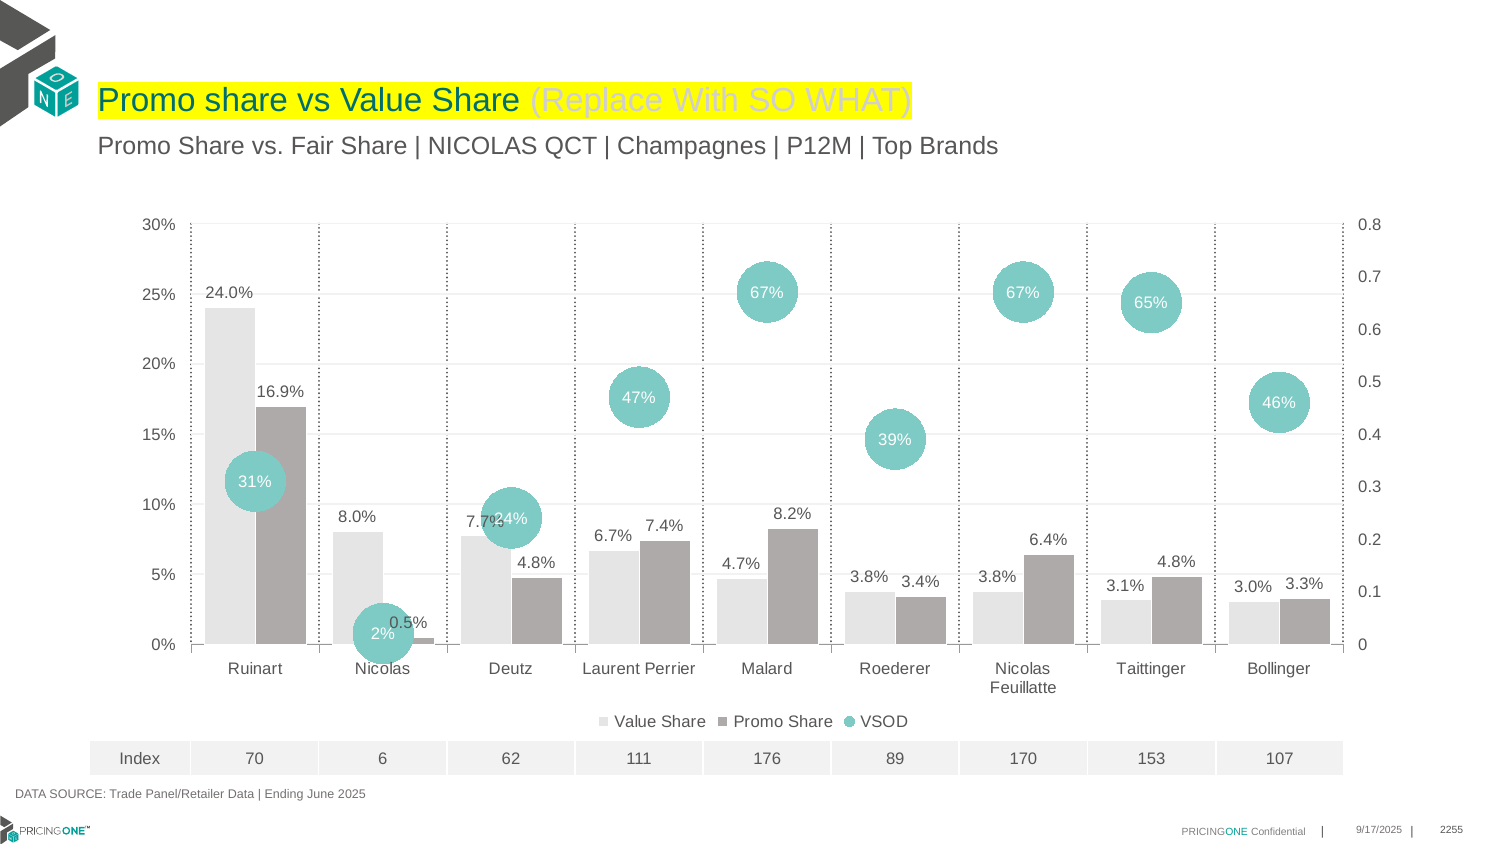

# Promo share vs Value Share (Replace With SO WHAT)
Promo Share vs. Fair Share | NICOLAS QCT | Champagnes | P12M | Top Brands

### Chart

| Category | Value Share | Promo Share | VSOD |
|---|---|---|---|
| Ruinart | 0.24047096681946653 | 0.1693290701028267 | 0.31 |
| Nicolas | 0.08041914578959394 | 0.004535911769746061 | 0.02 |
| Deutz | 0.07711068162227867 | 0.047599922991050175 | 0.24 |
| Laurent Perrier | 0.06673016483522988 | 0.07423006917406491 | 0.47 |
| Malard | 0.04675954797476928 | 0.08219118670650634 | 0.67 |
| Roederer | 0.037818986548709674 | 0.033607495537782694 | 0.39 |
| Nicolas Feuillatte | 0.03774322019373299 | 0.06398759676364951 | 0.67 |
| Taittinger | 0.03145947966666487 | 0.04815386557424911 | 0.65 |
| Bollinger | 0.030417692285735445 | 0.032529229198239515 | 0.46 |
| Index | 70 | 6 | 62 | 111 | 176 | 89 | 170 | 153 | 107 |
| --- | --- | --- | --- | --- | --- | --- | --- | --- | --- |
DATA SOURCE: Trade Panel/Retailer Data | Ending June 2025

9/17/2025
2255